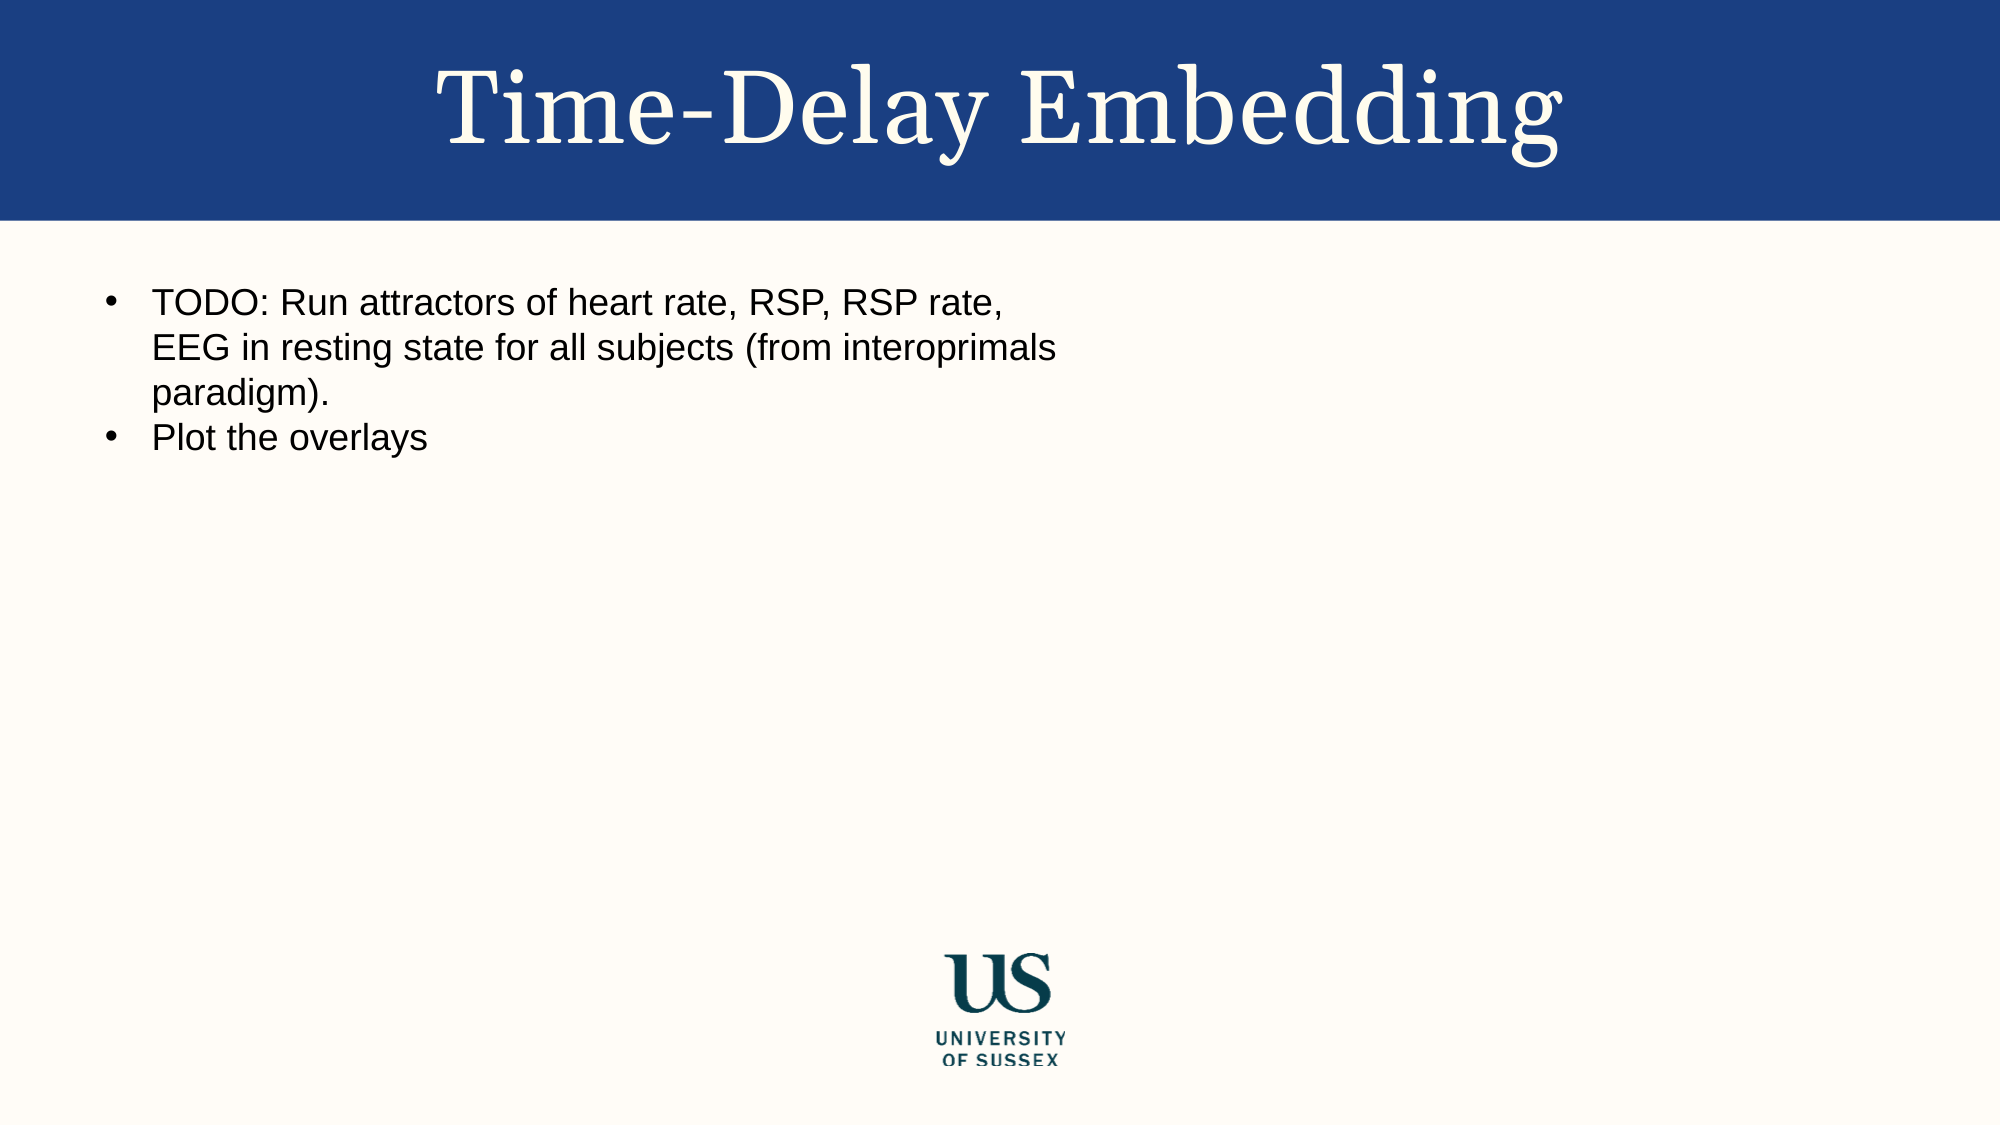

# Time-Delay Embedding
TODO: Run attractors of heart rate, RSP, RSP rate, EEG in resting state for all subjects (from interoprimals paradigm).
Plot the overlays